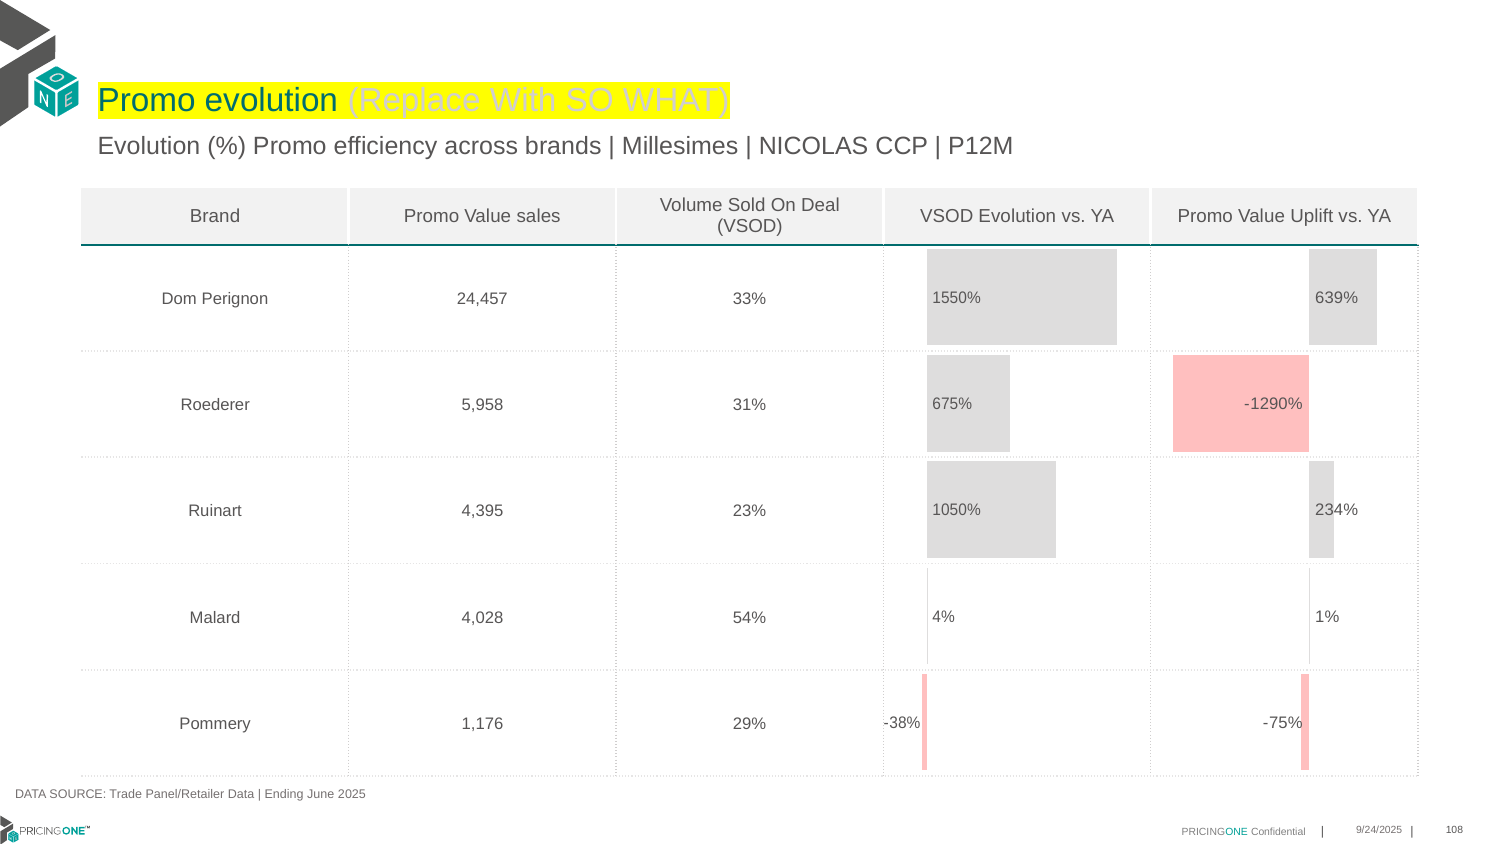

# Promo evolution (Replace With SO WHAT)
Evolution (%) Promo efficiency across brands | Millesimes | NICOLAS CCP | P12M
| Brand | Promo Value sales | Volume Sold On Deal (VSOD) | VSOD Evolution vs. YA | Promo Value Uplift vs. YA |
| --- | --- | --- | --- | --- |
| Dom Perignon | 24,457 | 33% |  |  |
| Roederer | 5,958 | 31% |  |  |
| Ruinart | 4,395 | 23% |  |  |
| Malard | 4,028 | 54% |  |  |
| Pommery | 1,176 | 29% |  |  |

### Chart

| Category | VSOD Evaluation vs YA |
|---|---|
| Dom Perignon | 15.5 |
| Roederer | 6.75 |
| Ruinart | 10.5 |
| Malard | 0.038000000000000034 |
| Pommery | -0.383 |

### Chart

| Category | Promo Value Uplift vs YA |
|---|---|
| Dom Perignon | 6.390885564531695 |
| Roederer | -12.900800492610834 |
| Ruinart | 2.33999333999334 |
| Malard | 0.010729730986063668 |
| Pommery | -0.7505260499957915 |
DATA SOURCE: Trade Panel/Retailer Data | Ending June 2025

9/24/2025
108